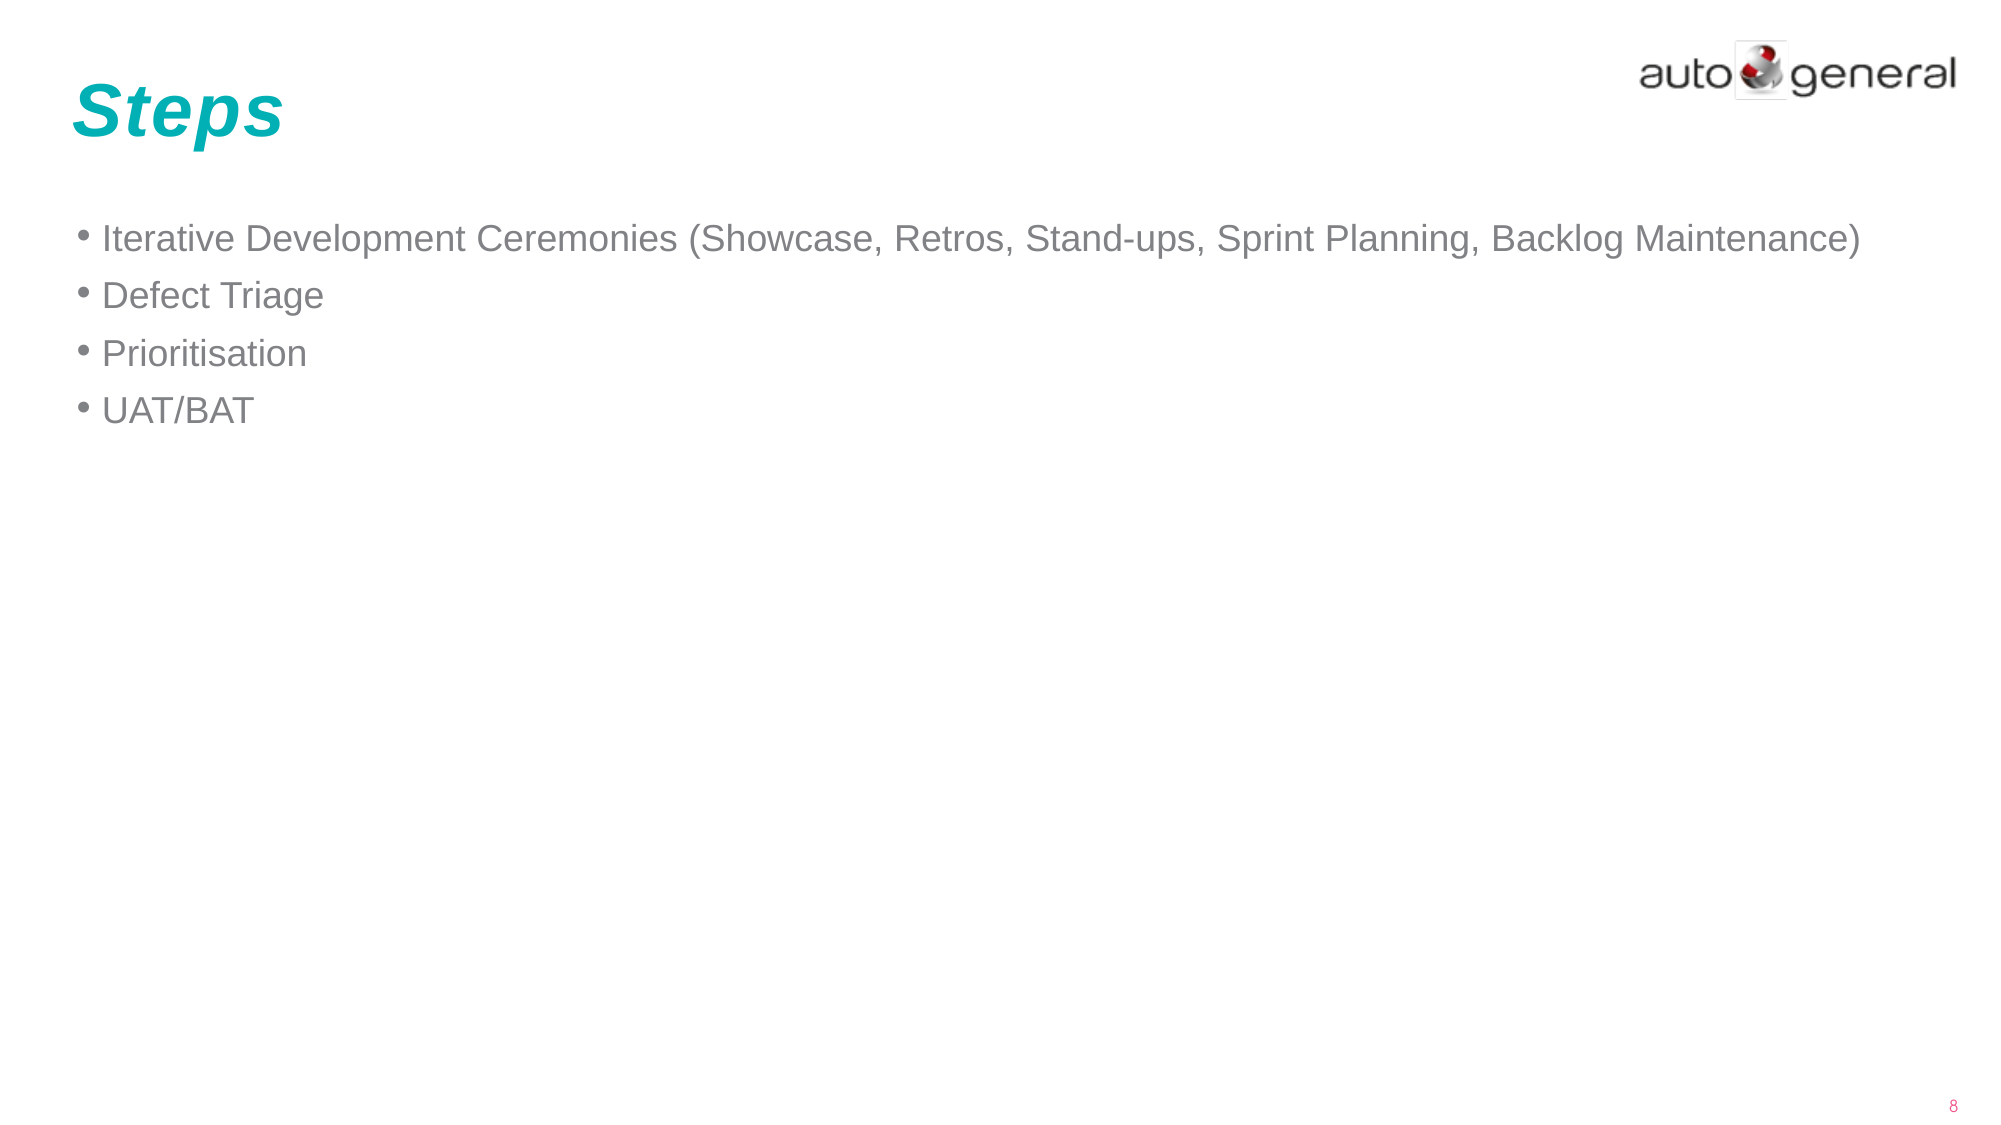

# Steps
Iterative Development Ceremonies (Showcase, Retros, Stand-ups, Sprint Planning, Backlog Maintenance)
Defect Triage
Prioritisation
UAT/BAT